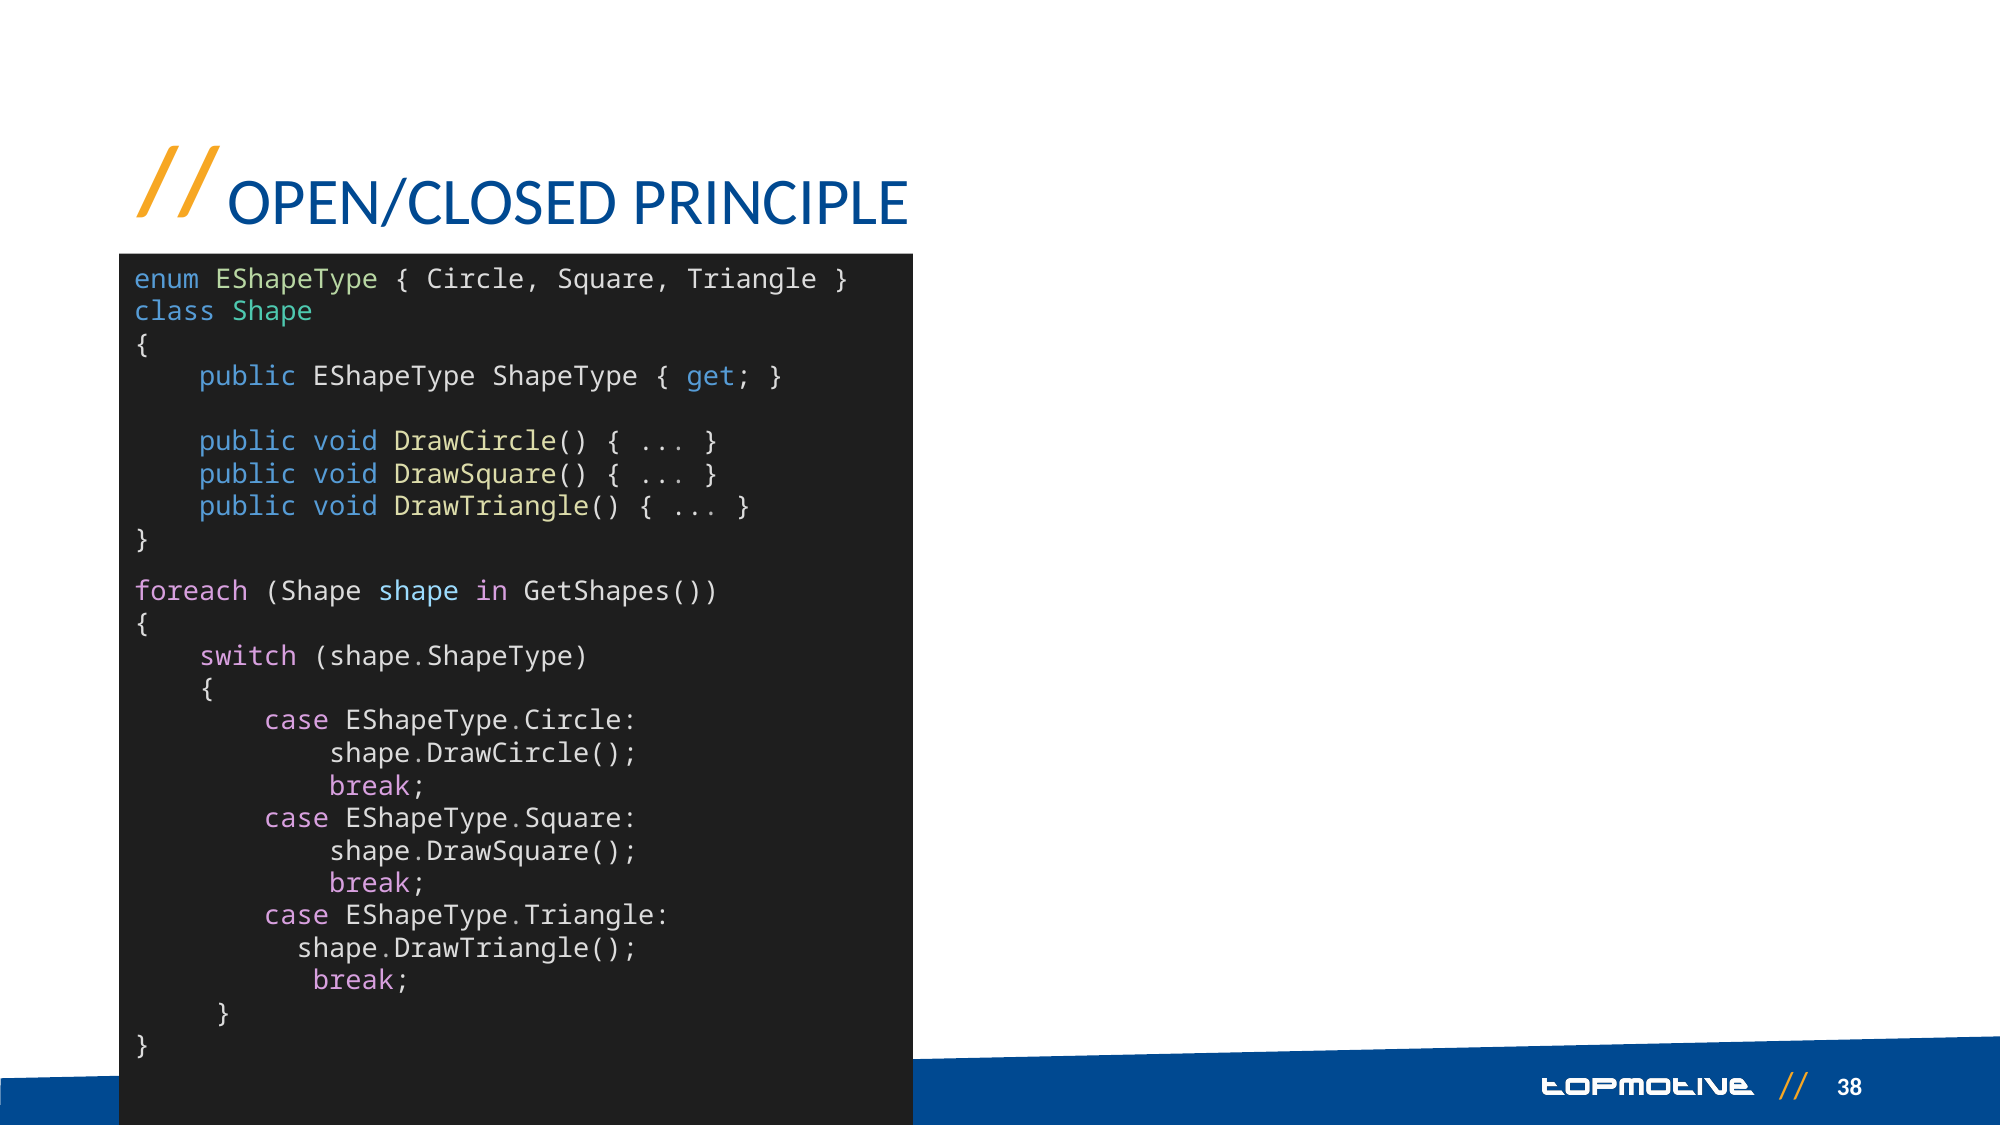

# Open/Closed Principle
enum EShapeType { Circle, Square, Triangle }
class Shape
{
    public EShapeType ShapeType { get; }

    public void DrawCircle() { ... }
    public void DrawSquare() { ... }
    public void DrawTriangle() { ... }
}
foreach (Shape shape in GetShapes())
{
    switch (shape.ShapeType)
    {
        case EShapeType.Circle:
            shape.DrawCircle();
            break;
        case EShapeType.Square:
            shape.DrawSquare();
            break;
        case EShapeType.Triangle:
          shape.DrawTriangle();
           break;
     }
}
38